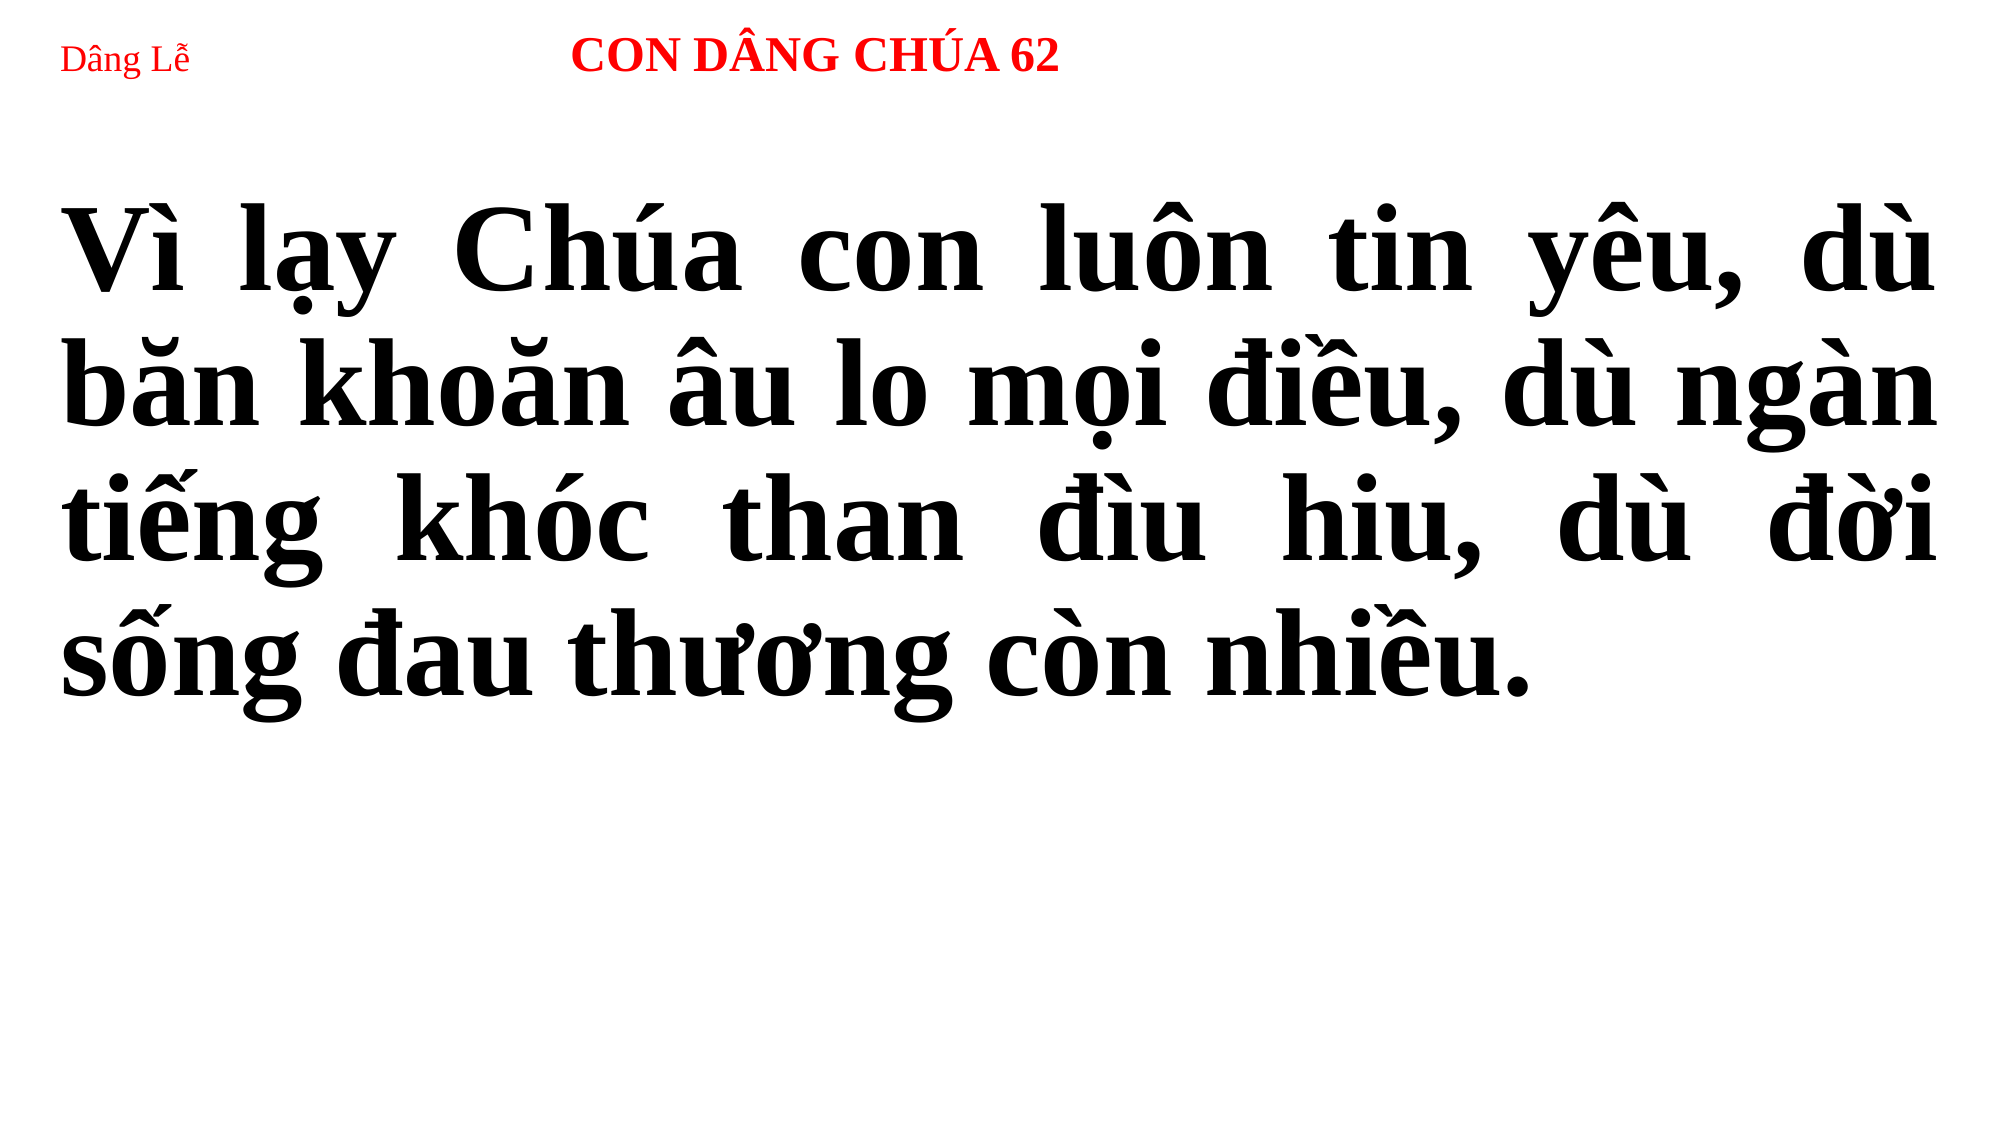

# Dâng Lễ                                        CON DÂNG CHÚA 62
Vì lạy Chúa con luôn tin yêu, dù băn khoăn âu lo mọi điều, dù ngàn tiếng khóc than đìu hiu, dù đời sống đau thương còn nhiều.